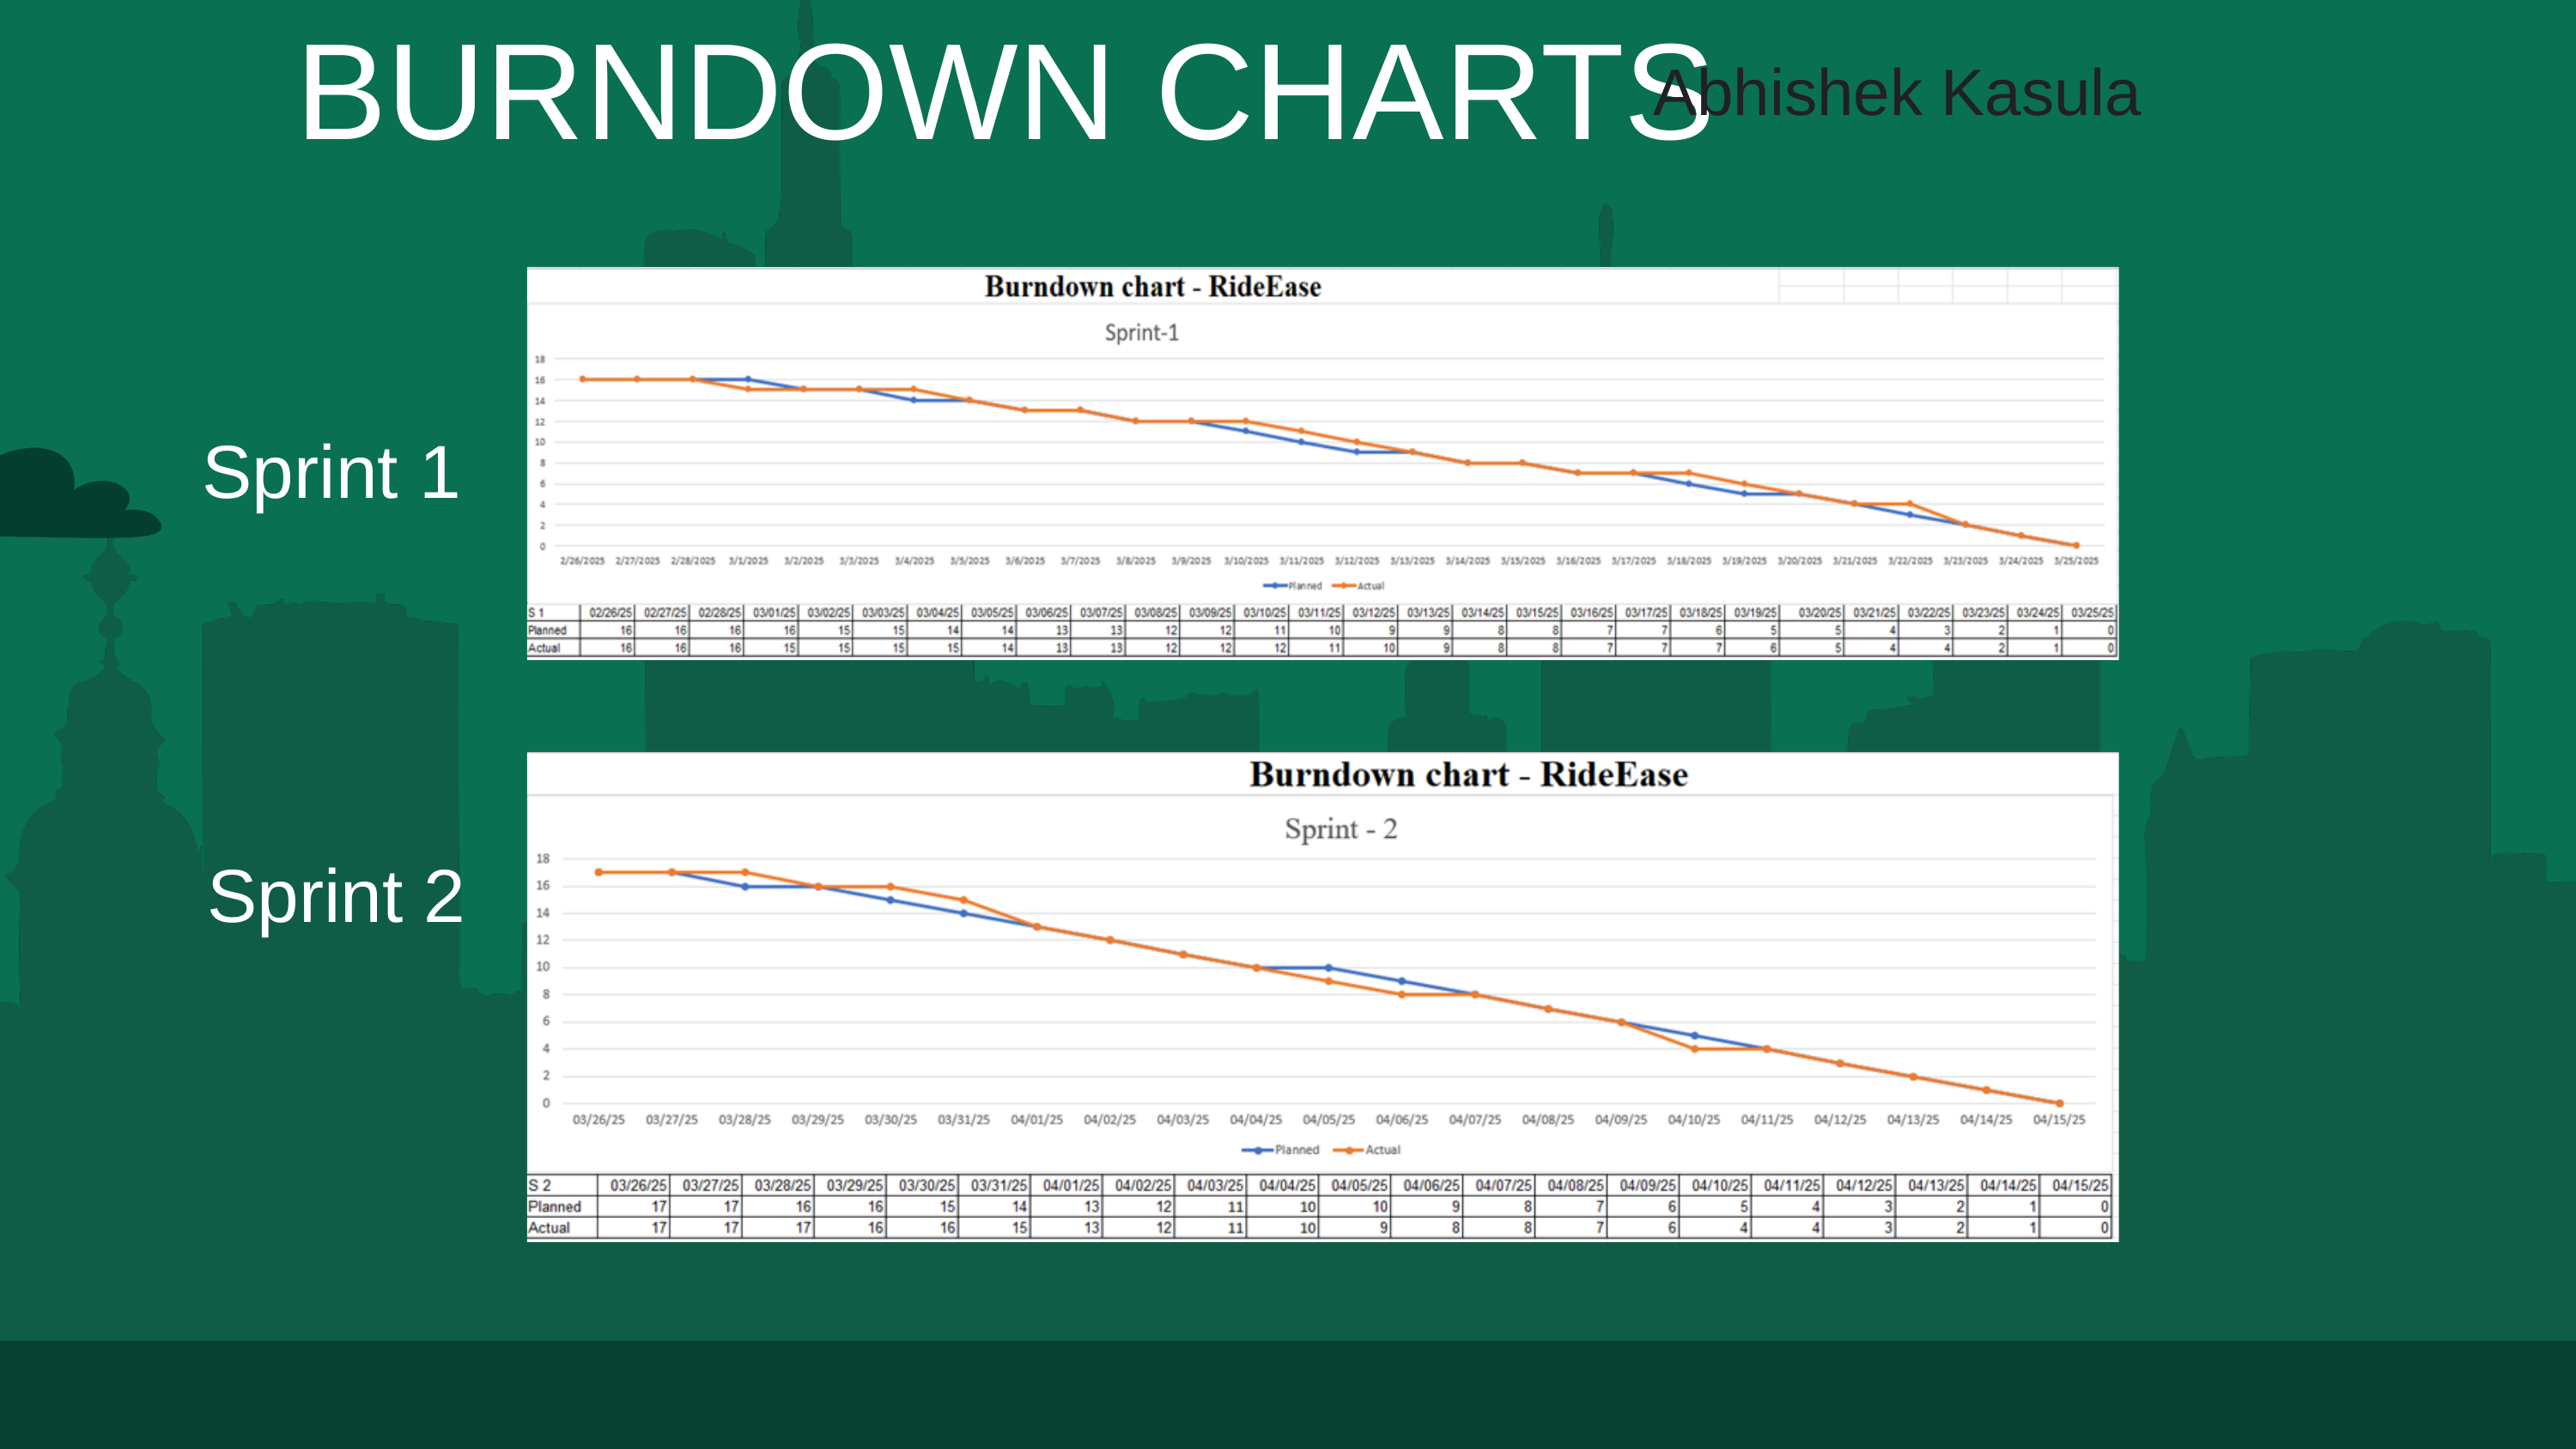

BURNDOWN CHARTS
Abhishek Kasula

Sprint 1

Sprint 2